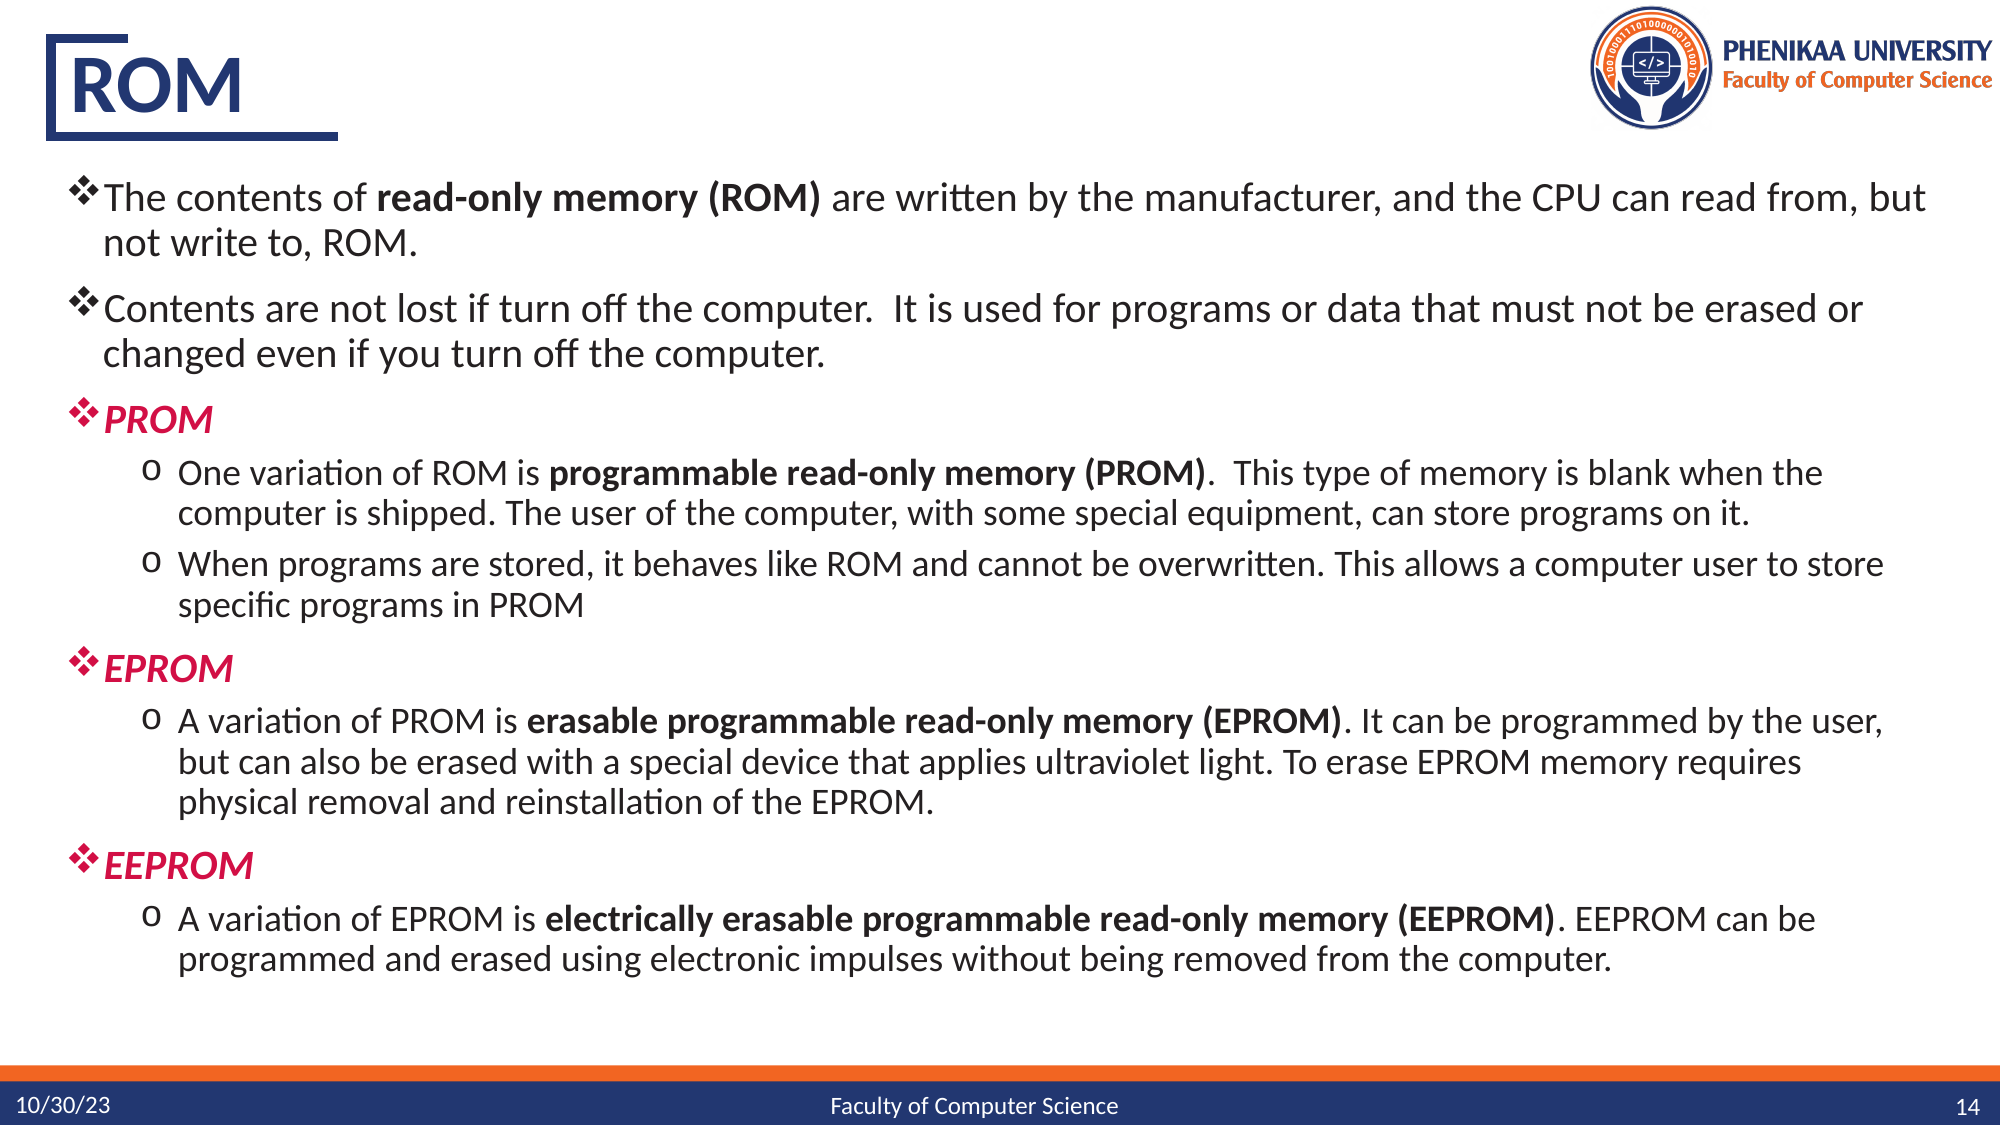

# ROM
The contents of read-only memory (ROM) are written by the manufacturer, and the CPU can read from, but not write to, ROM.
Contents are not lost if turn off the computer.  It is used for programs or data that must not be erased or changed even if you turn off the computer.
PROM
One variation of ROM is programmable read-only memory (PROM).  This type of memory is blank when the computer is shipped. The user of the computer, with some special equipment, can store programs on it.
When programs are stored, it behaves like ROM and cannot be overwritten. This allows a computer user to store specific programs in PROM
EPROM
A variation of PROM is erasable programmable read-only memory (EPROM). It can be programmed by the user,  but can also be erased with a special device that applies ultraviolet light. To erase EPROM memory requires physical removal and reinstallation of the EPROM.
EEPROM
A variation of EPROM is electrically erasable programmable read-only memory (EEPROM). EEPROM can be programmed and erased using electronic impulses without being removed from the computer.
10/30/23
14
Faculty of Computer Science